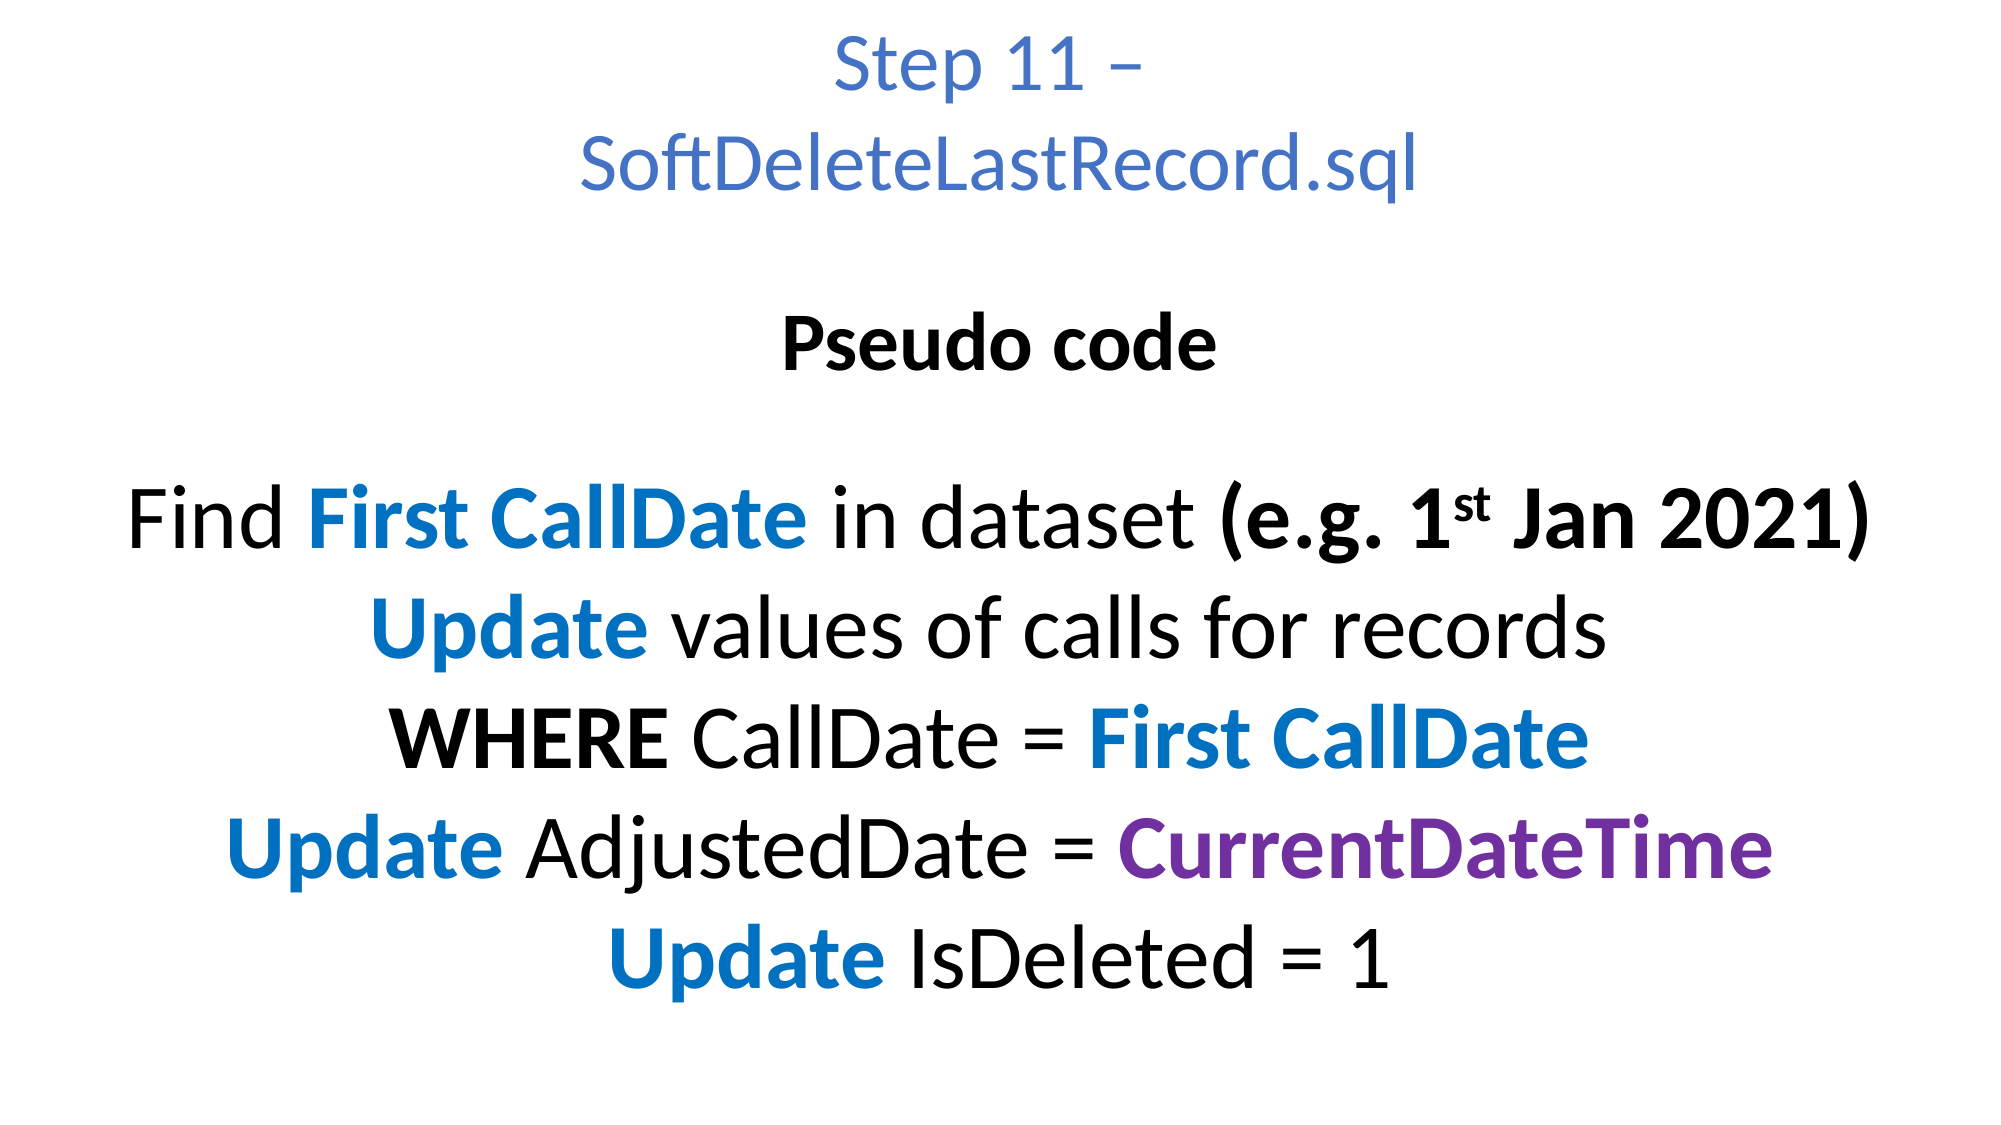

Step 11 –
SoftDeleteLastRecord.sql
Pseudo code

Find First CallDate in dataset (e.g. 1st Jan 2021)
Update values of calls for records
WHERE CallDate = First CallDate
Update AdjustedDate = CurrentDateTime
Update IsDeleted = 1